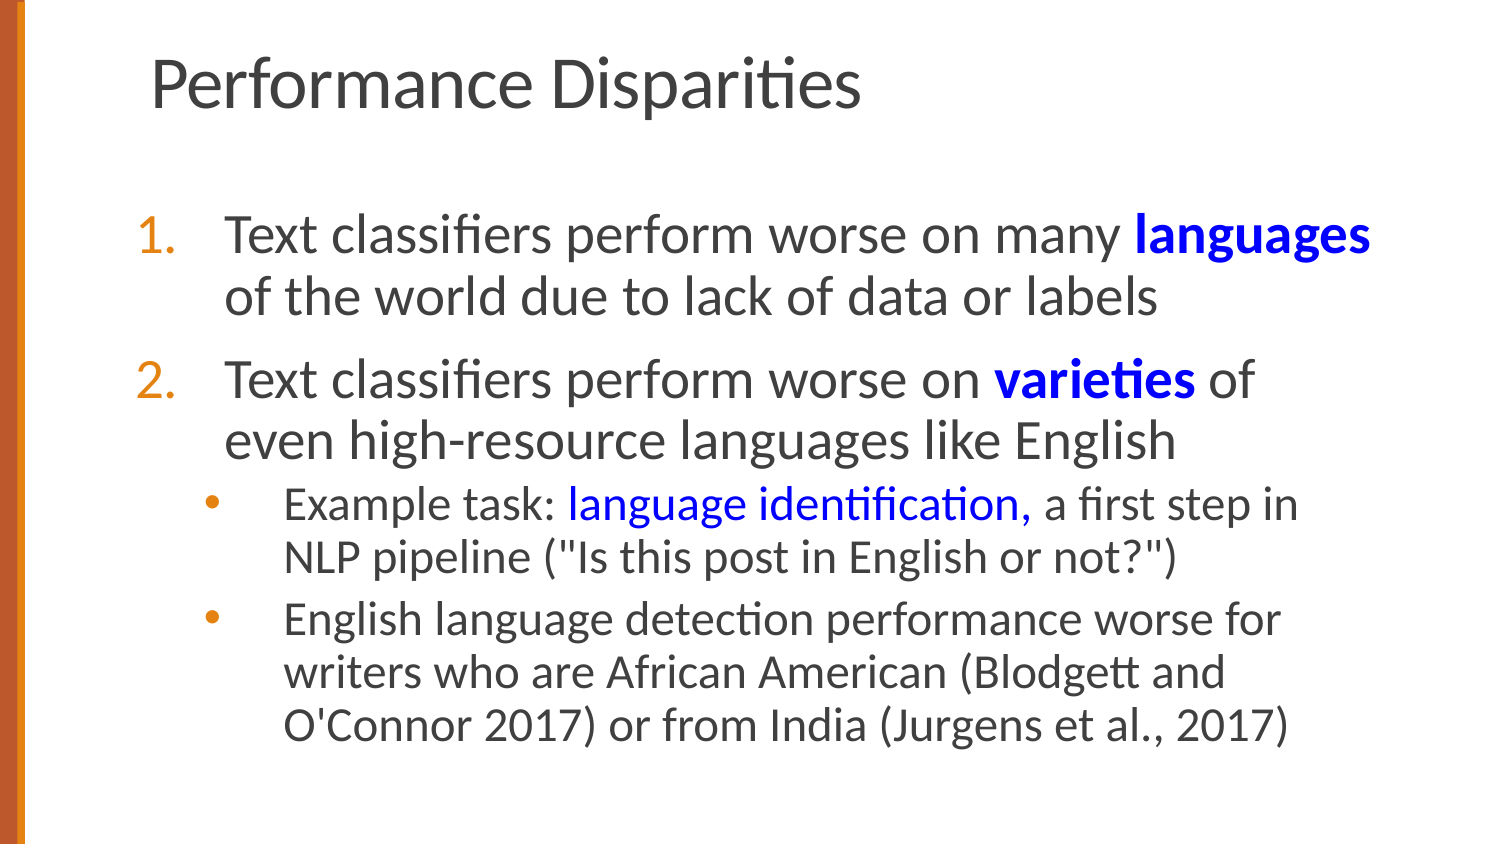

# Performance Disparities
Text classifiers perform worse on many languages of the world due to lack of data or labels
Text classifiers perform worse on varieties of even high-resource languages like English
Example task: language identification, a first step in NLP pipeline ("Is this post in English or not?")
English language detection performance worse for writers who are African American (Blodgett and O'Connor 2017) or from India (Jurgens et al., 2017)